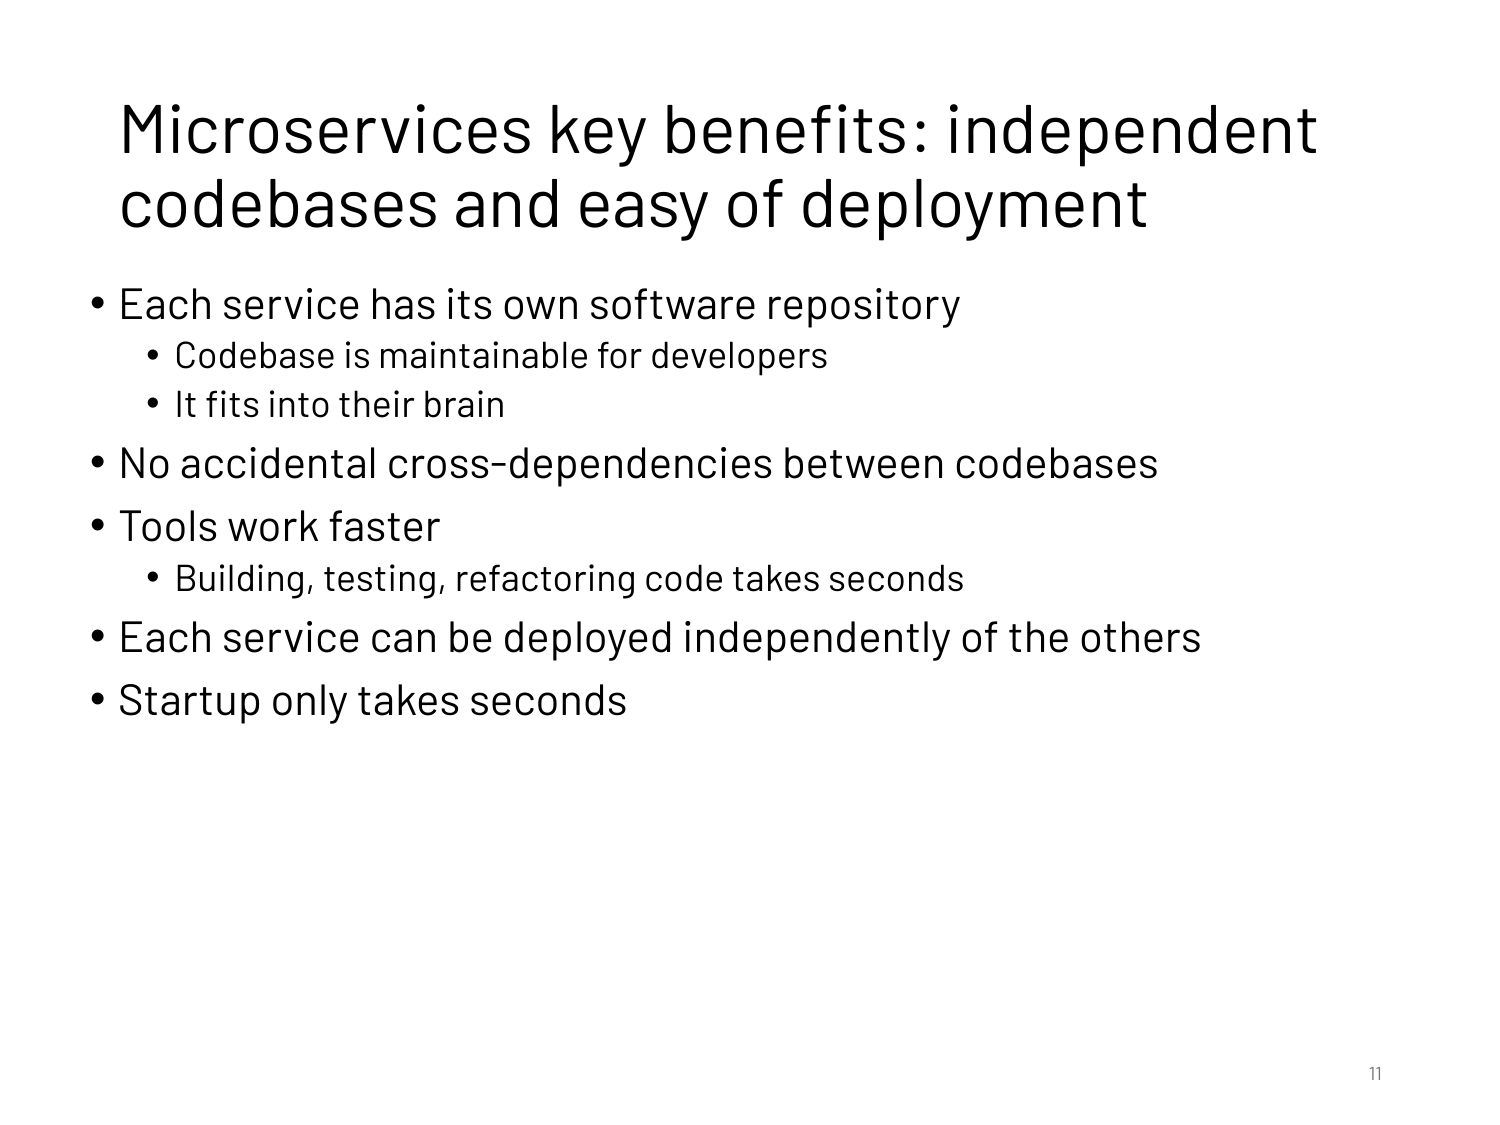

# Microservices key benefits: independent codebases and easy of deployment
Each service has its own software repository
Codebase is maintainable for developers
It fits into their brain
No accidental cross-dependencies between codebases
Tools work faster
Building, testing, refactoring code takes seconds
Each service can be deployed independently of the others
Startup only takes seconds

11